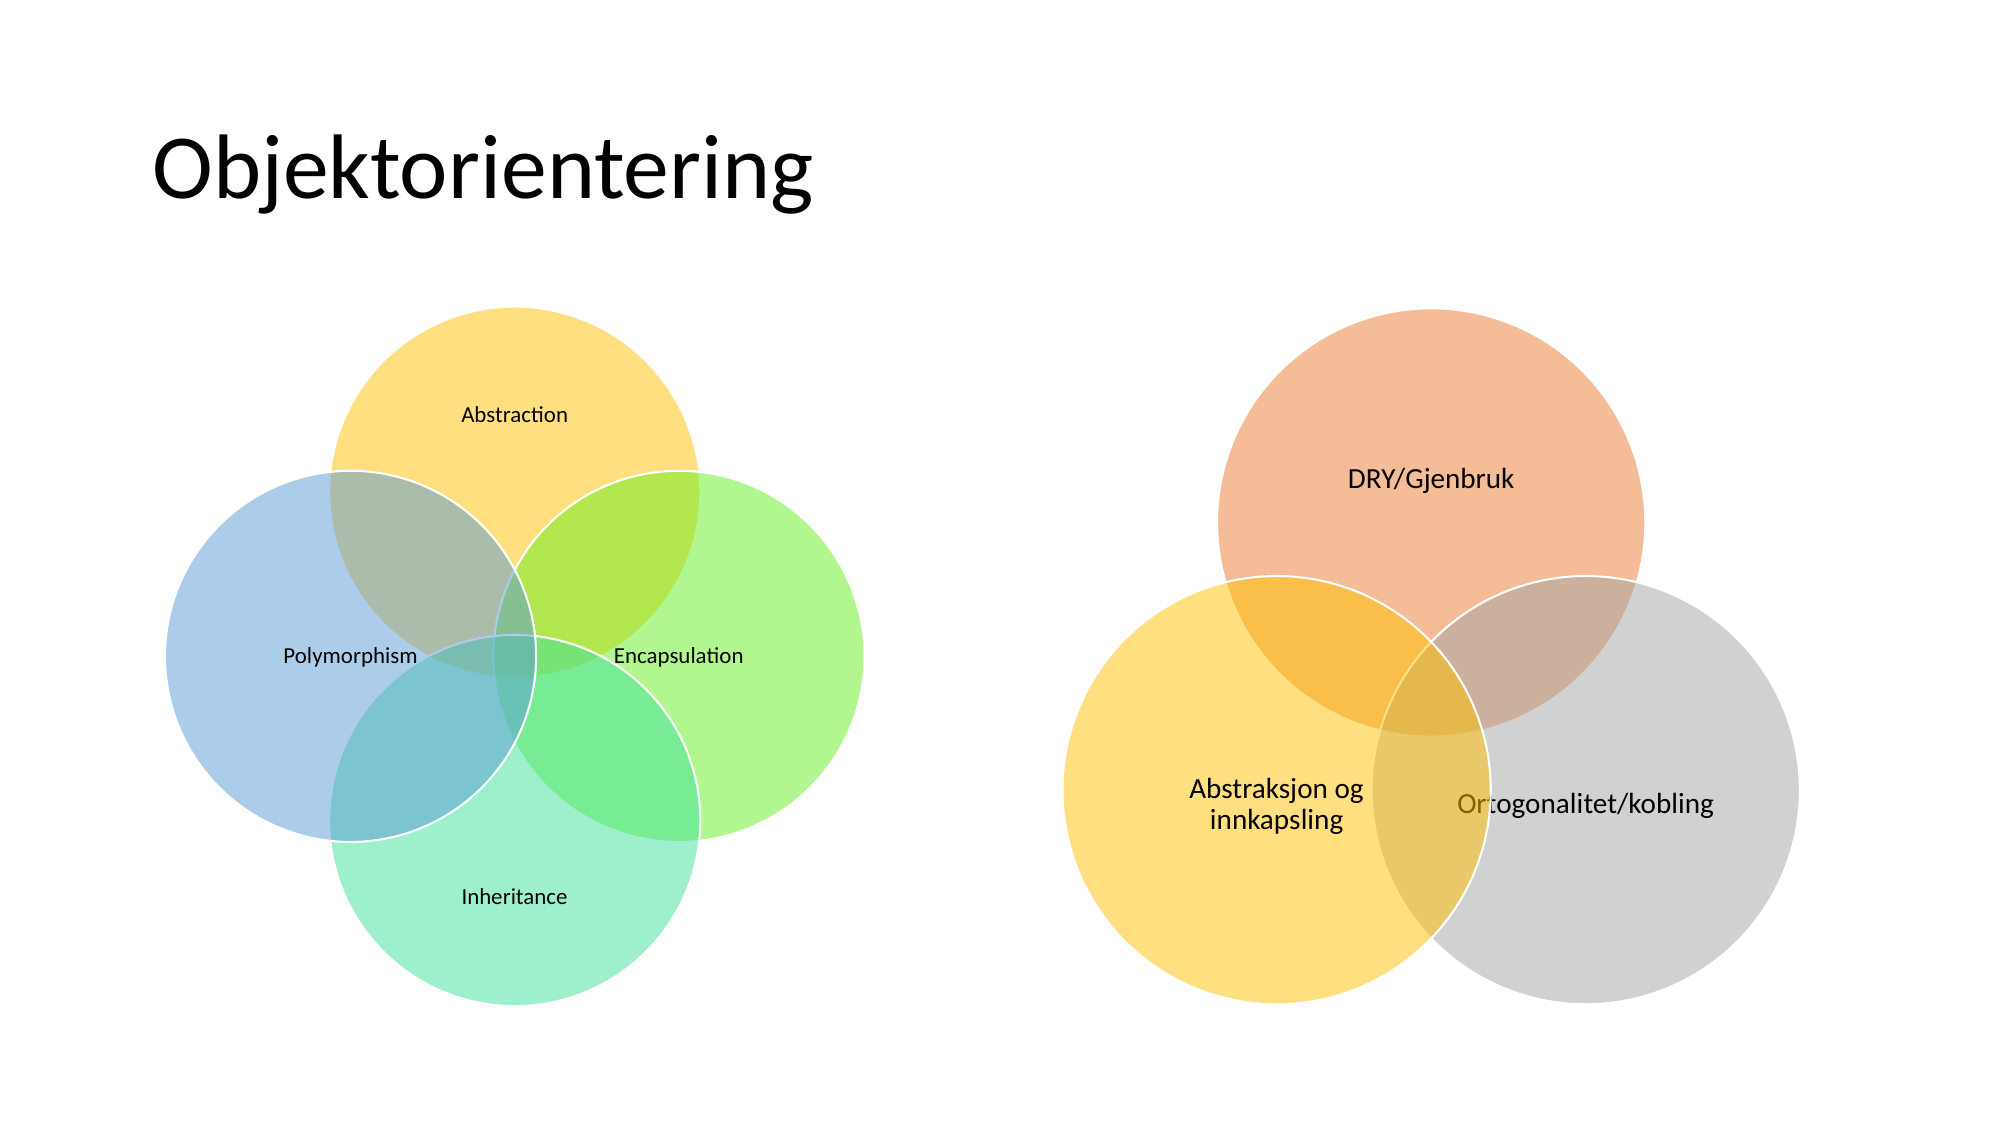

# Objektorientering
Abstraction
Encapsulation
Inheritance
Polymorphism
DRY/Gjenbruk
Ortogonalitet/kobling
Abstraksjon og innkapsling